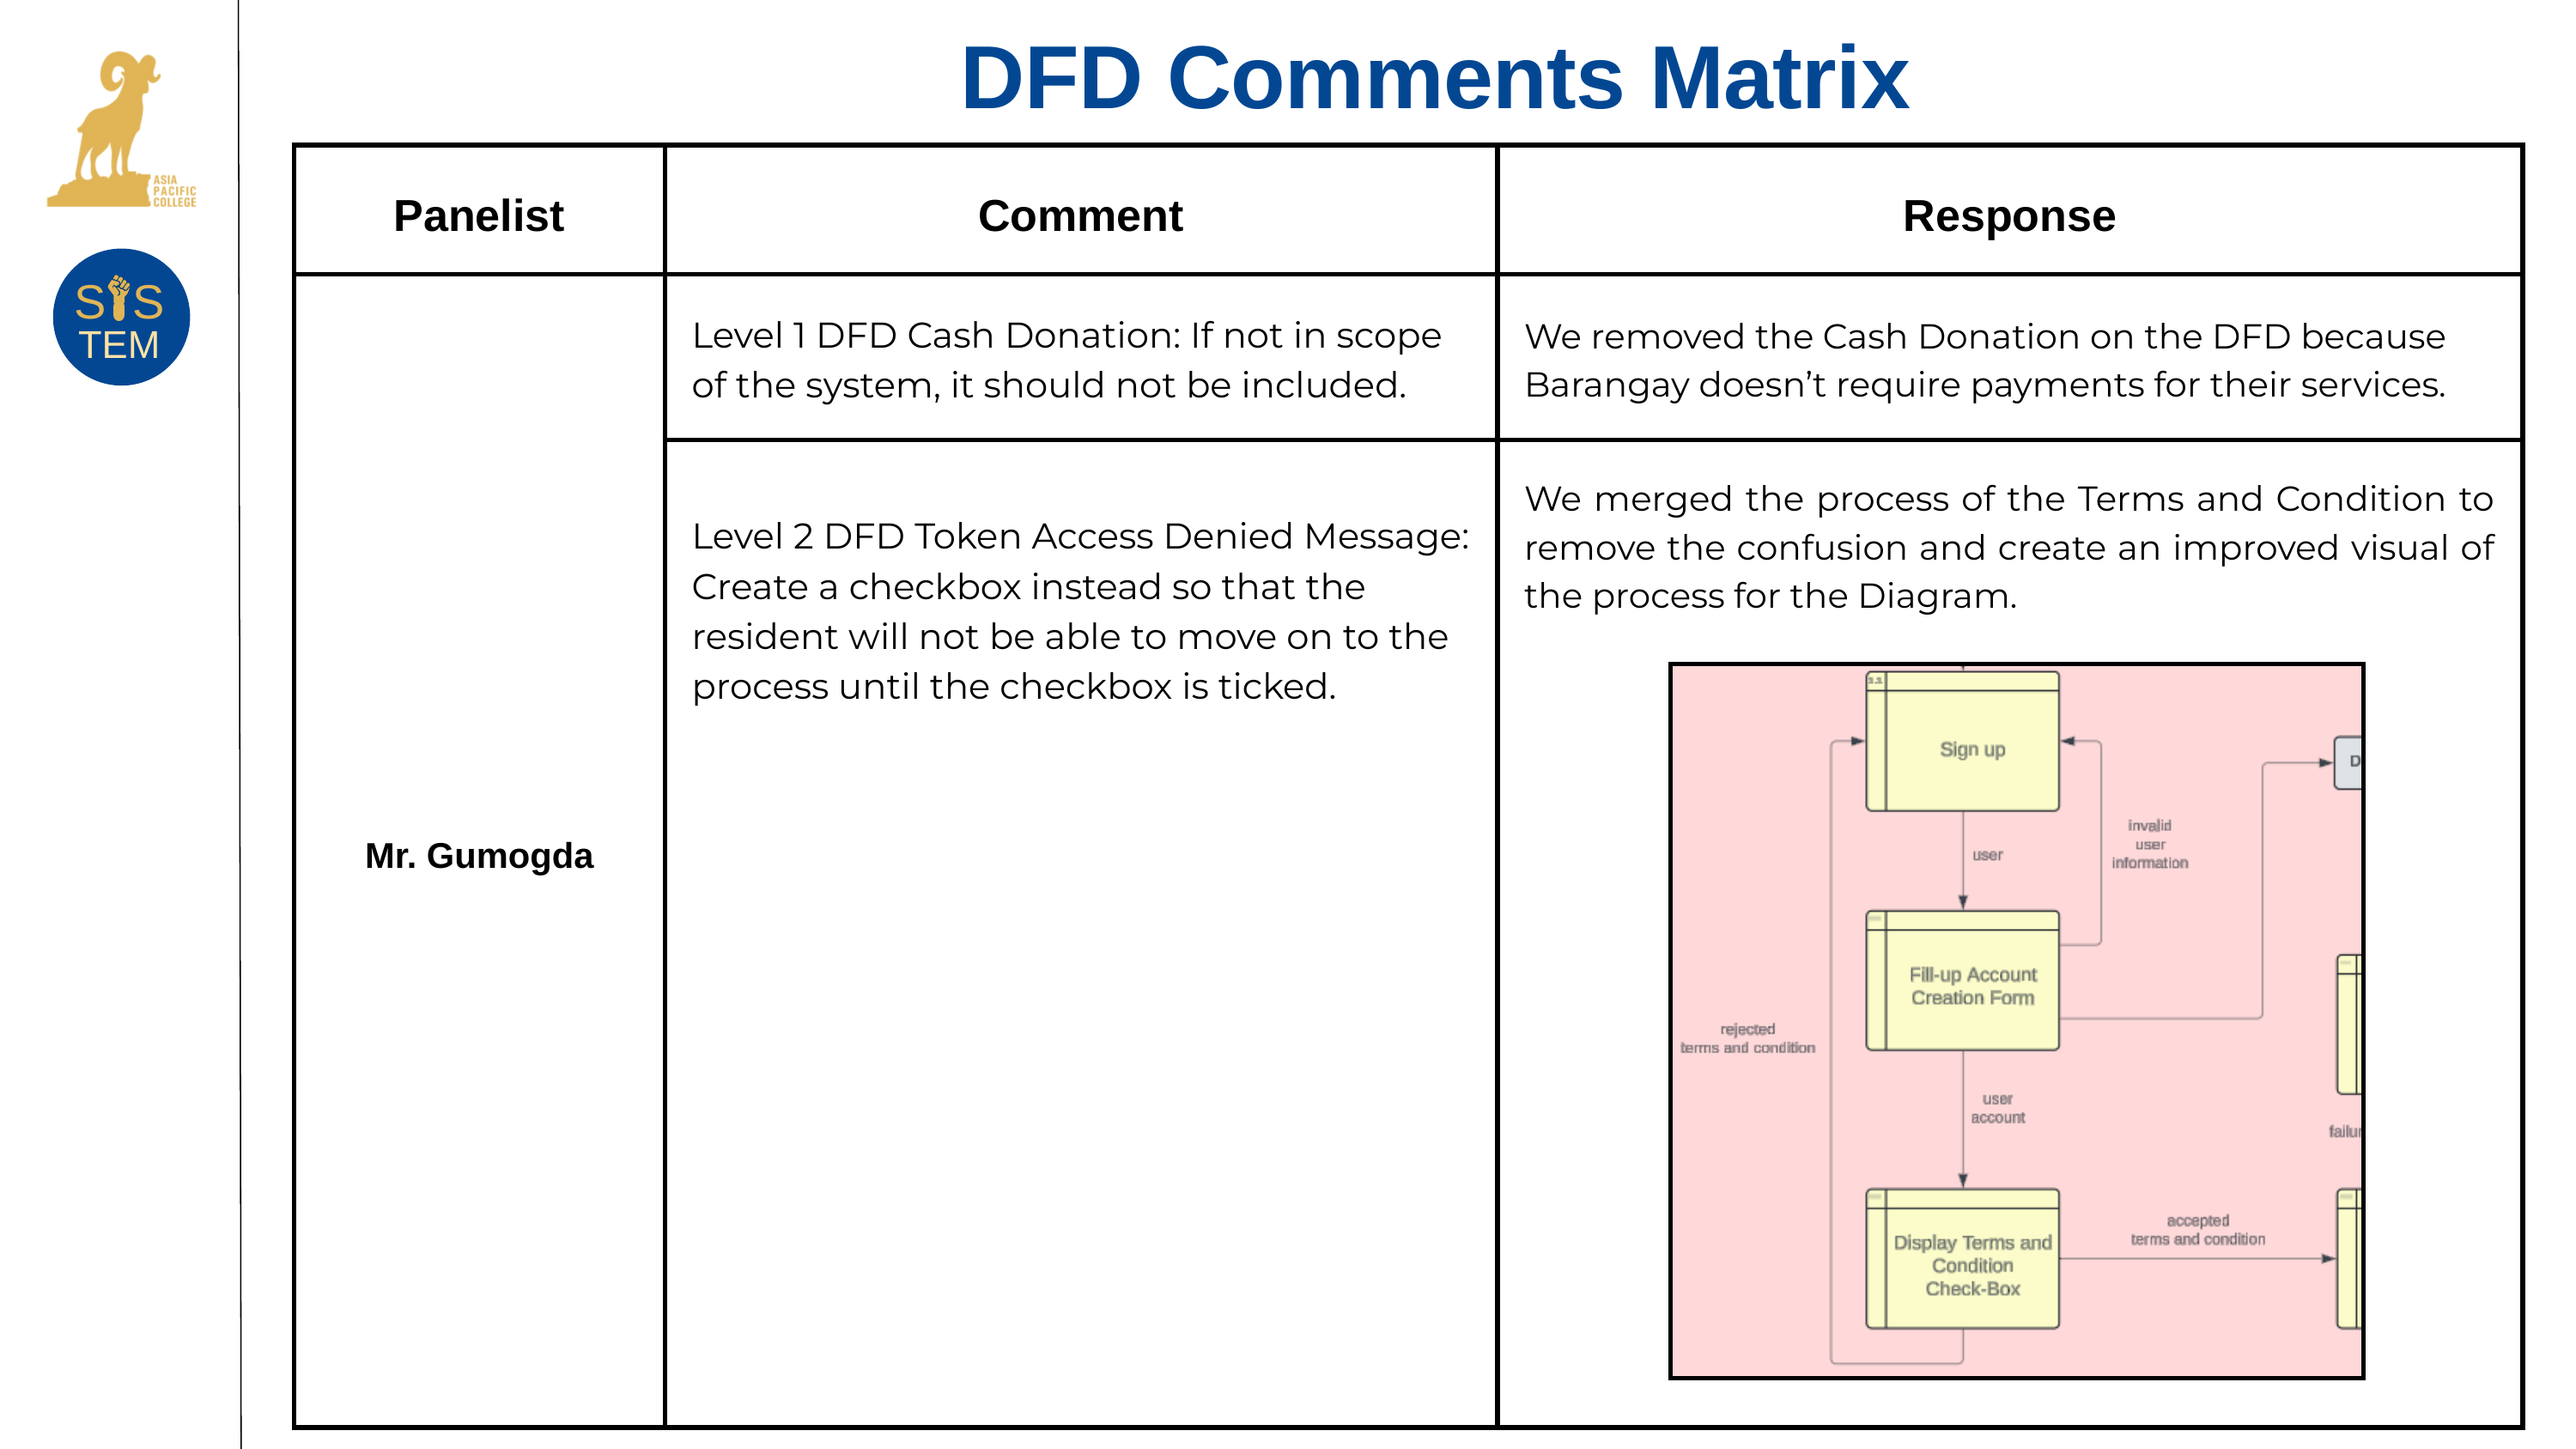

DFD Comments Matrix

| Panelist | Comment | Response |
| --- | --- | --- |
| Mr. Gumogda | Level 1 DFD Cash Donation: If not in scope of the system, it should not be included. | We removed the Cash Donation on the DFD because Barangay doesn’t require payments for their services. |
| Mr. Gumogda | Level 2 DFD Token Access Denied Message: Create a checkbox instead so that the resident will not be able to move on to the process until the checkbox is ticked. | We merged the process of the Terms and Condition to remove the confusion and create an improved visual of the process for the Diagram. |

S  S

TEM